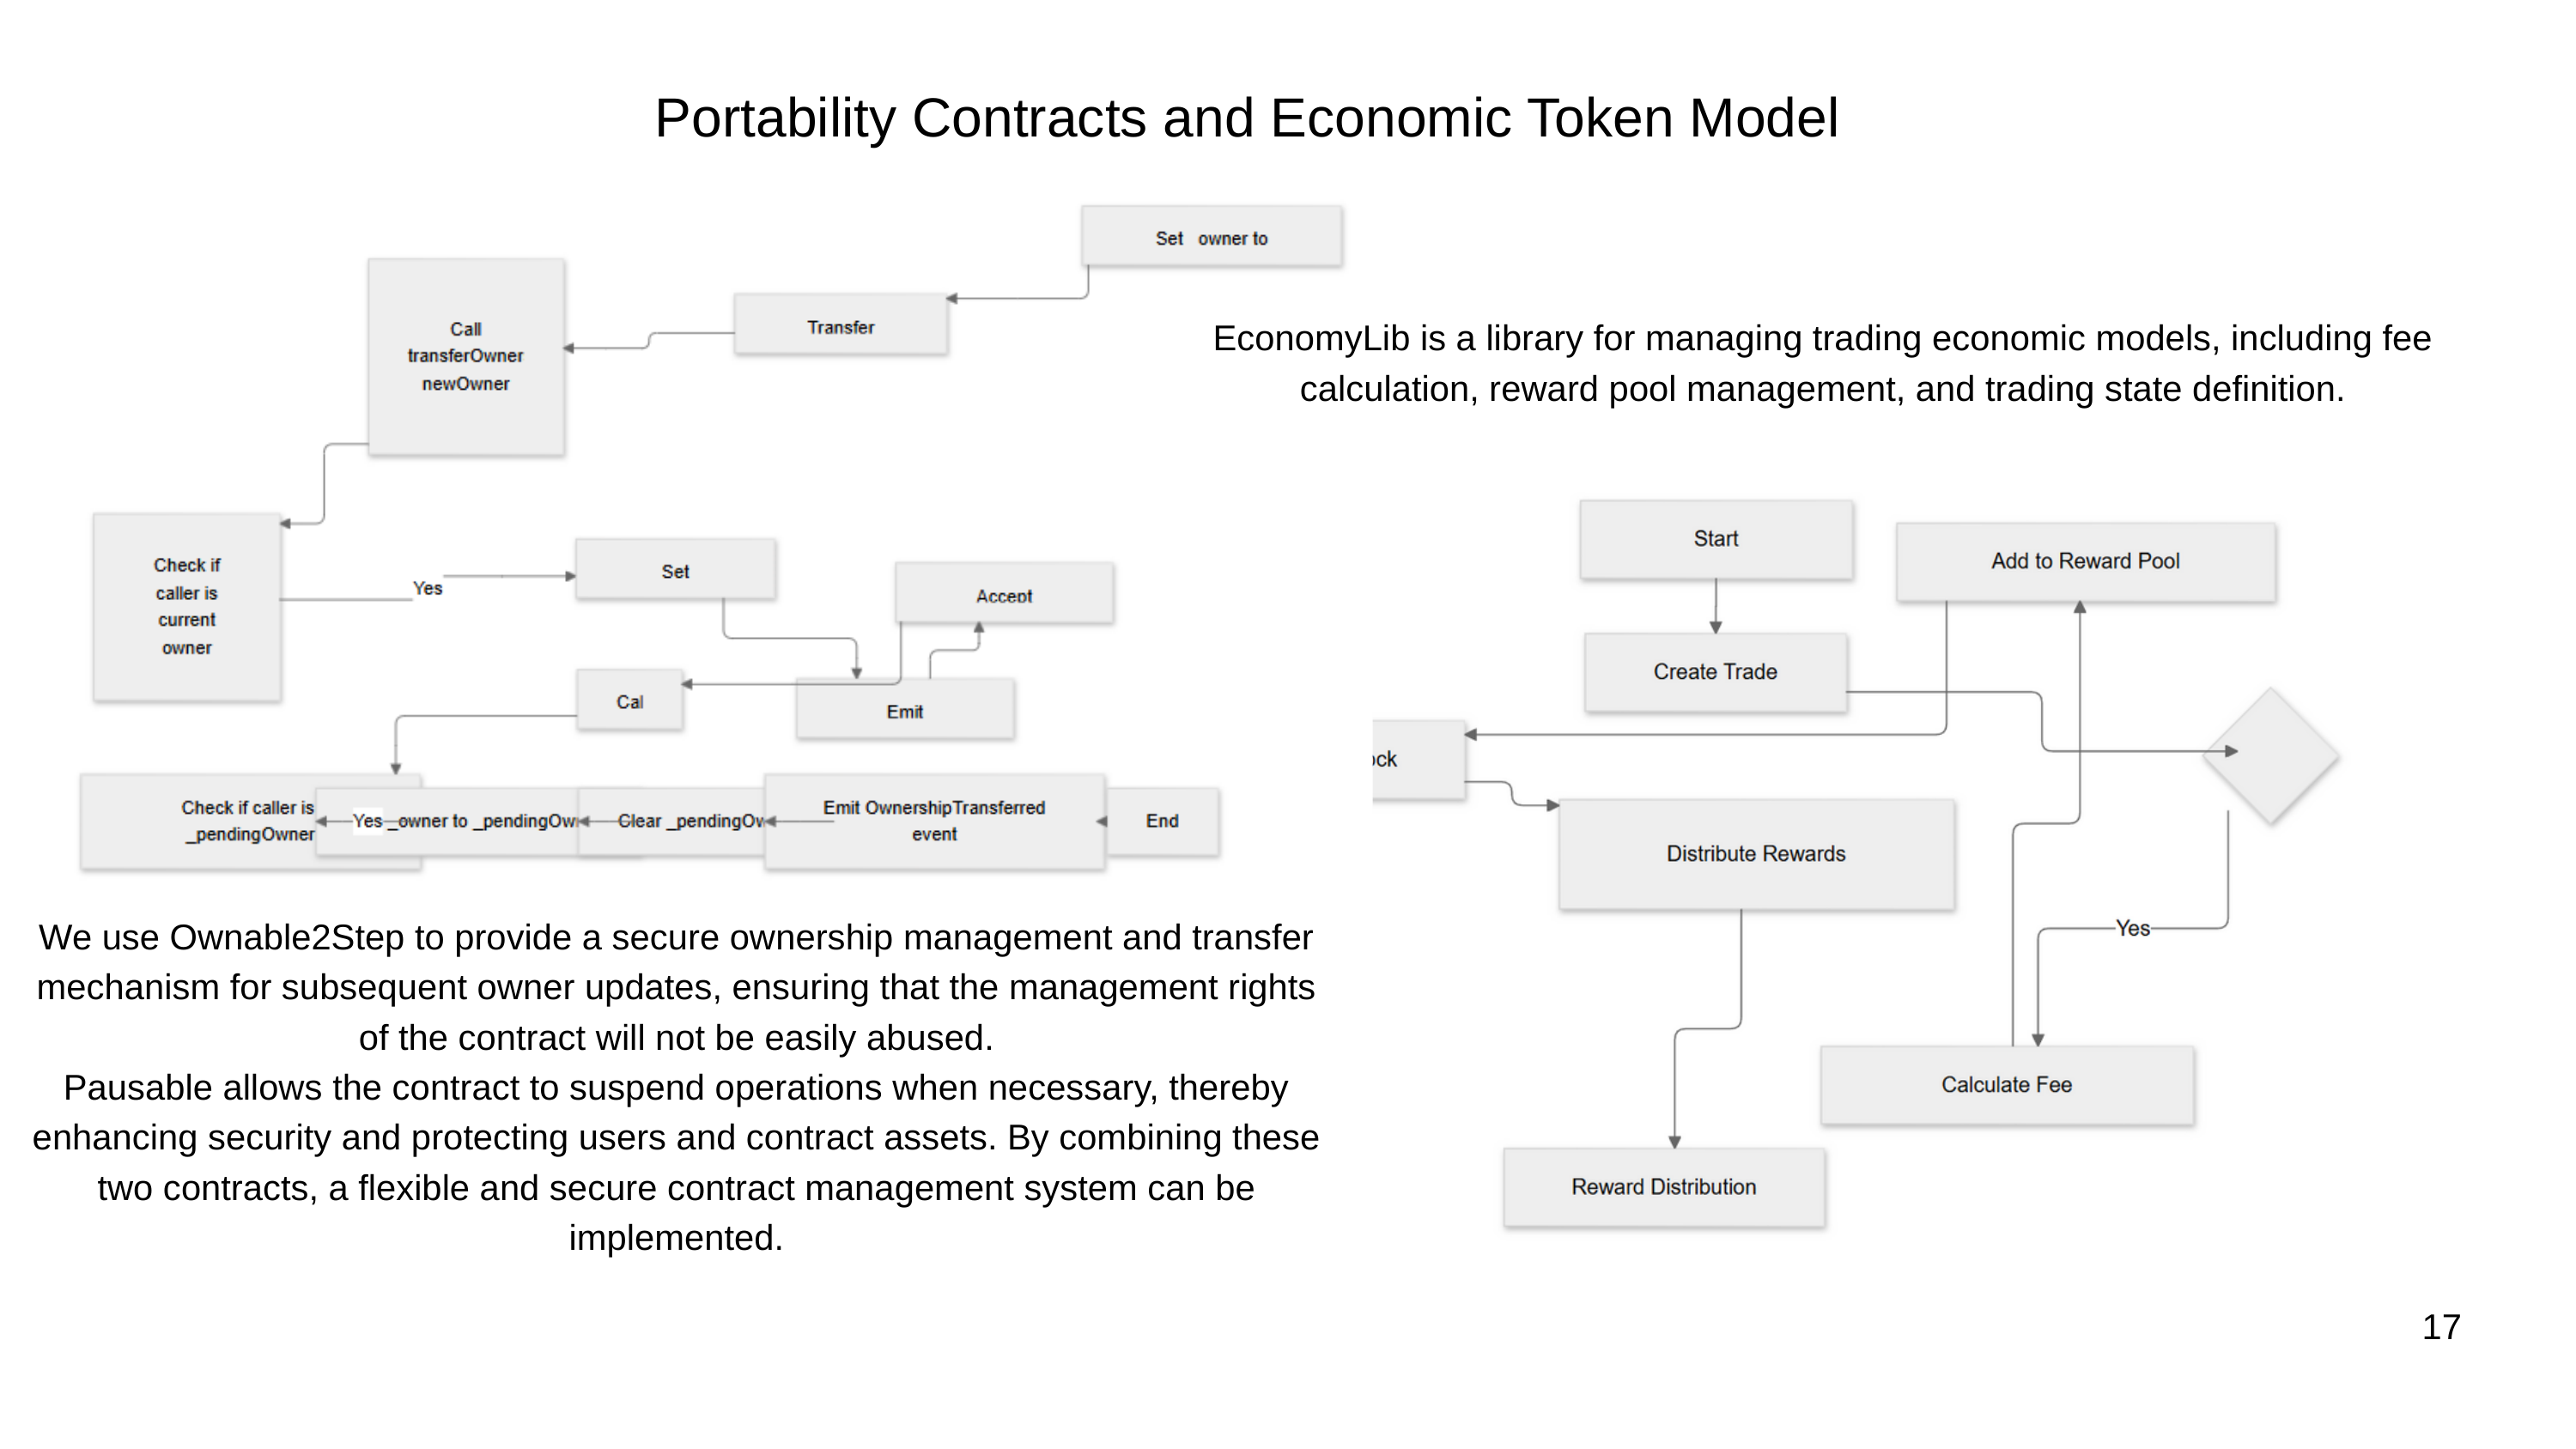

Portability Contracts and Economic Token Model

EconomyLib is a library for managing trading economic models, including fee calculation, reward pool management, and trading state definition.

We use Ownable2Step to provide a secure ownership management and transfer mechanism for subsequent owner updates, ensuring that the management rights of the contract will not be easily abused.
Pausable allows the contract to suspend operations when necessary, thereby enhancing security and protecting users and contract assets. By combining these two contracts, a flexible and secure contract management system can be implemented.
17